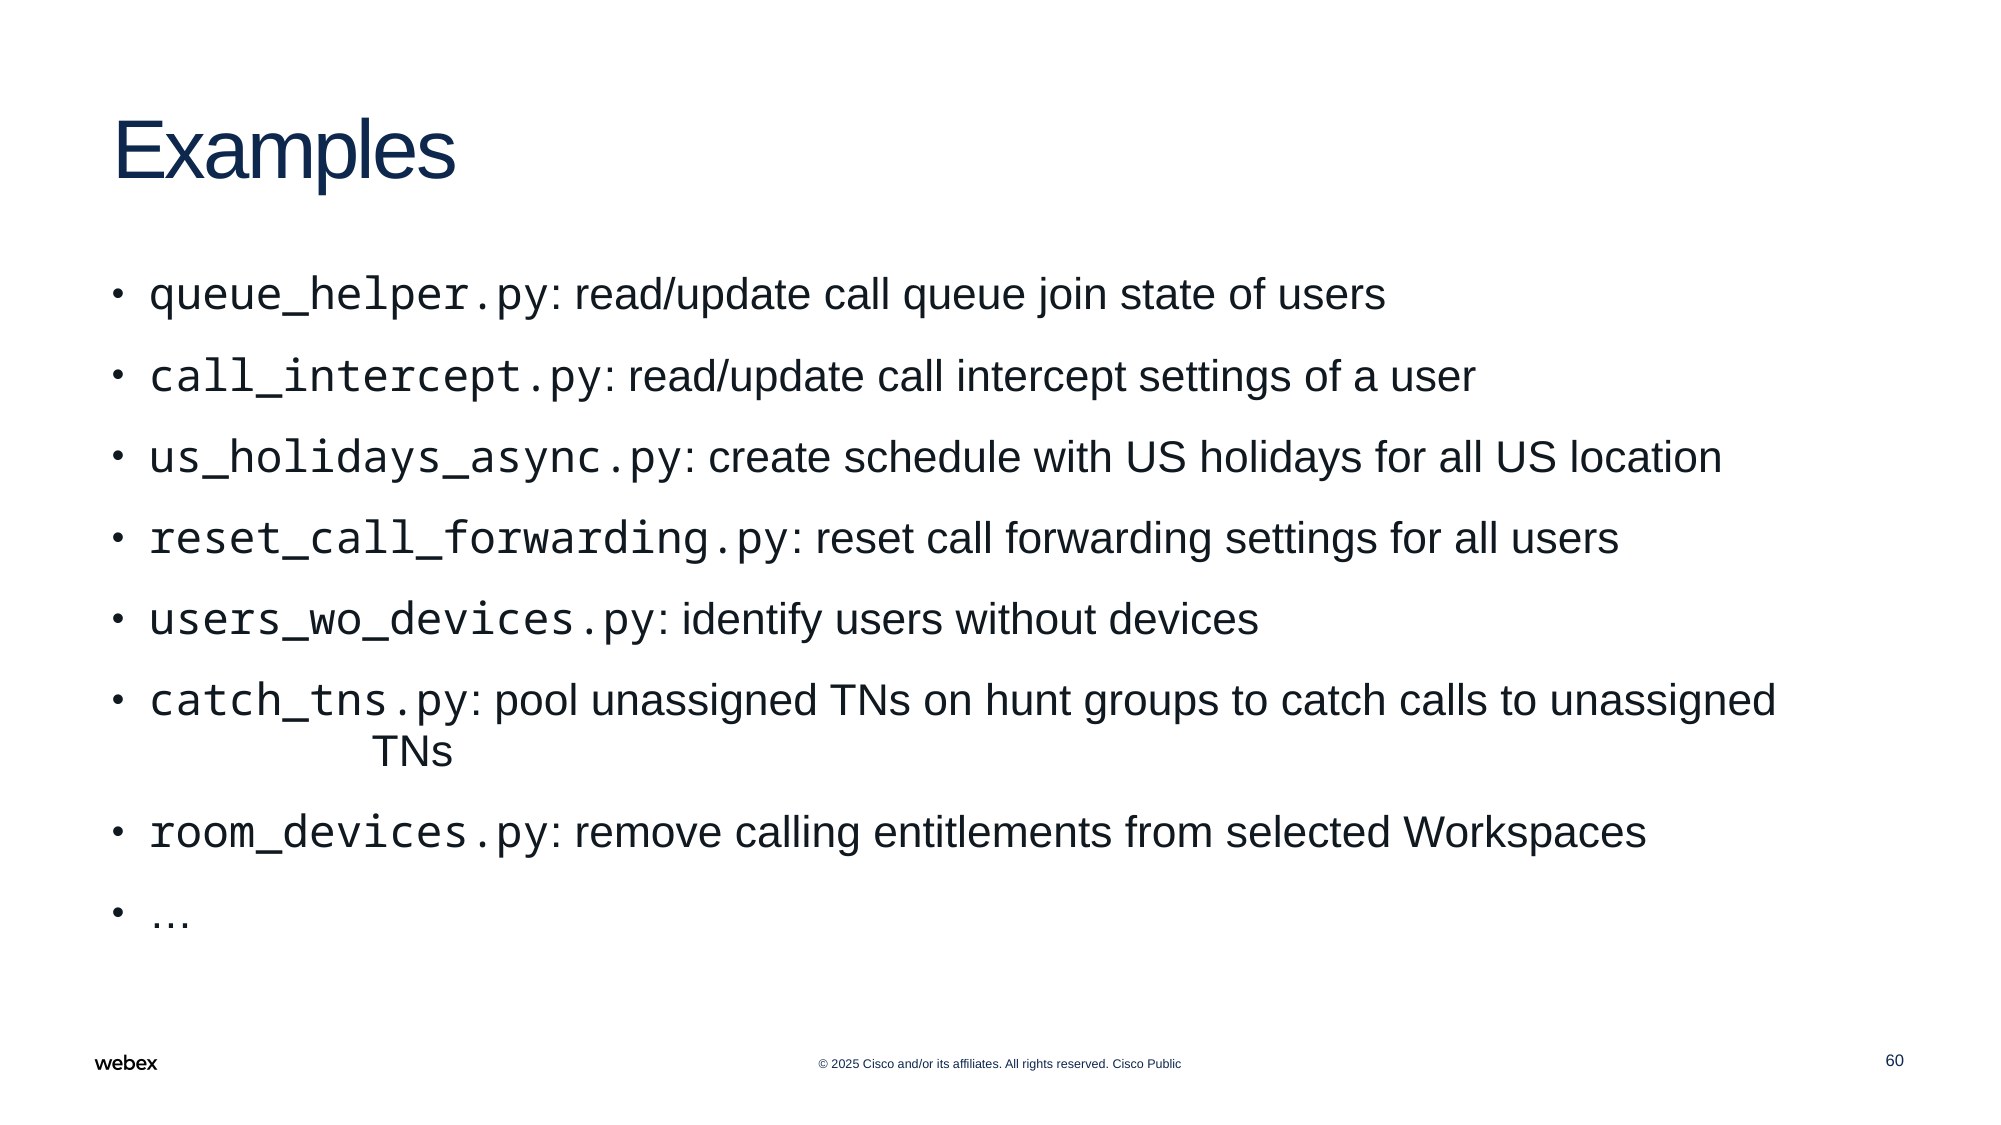

# Examples
queue_helper.py: read/update call queue join state of users
call_intercept.py: read/update call intercept settings of a user
us_holidays_async.py: create schedule with US holidays for all US location
reset_call_forwarding.py: reset call forwarding settings for all users
users_wo_devices.py: identify users without devices
catch_tns.py: pool unassigned TNs on hunt groups to catch calls to unassigned 		      TNs
room_devices.py: remove calling entitlements from selected Workspaces
…